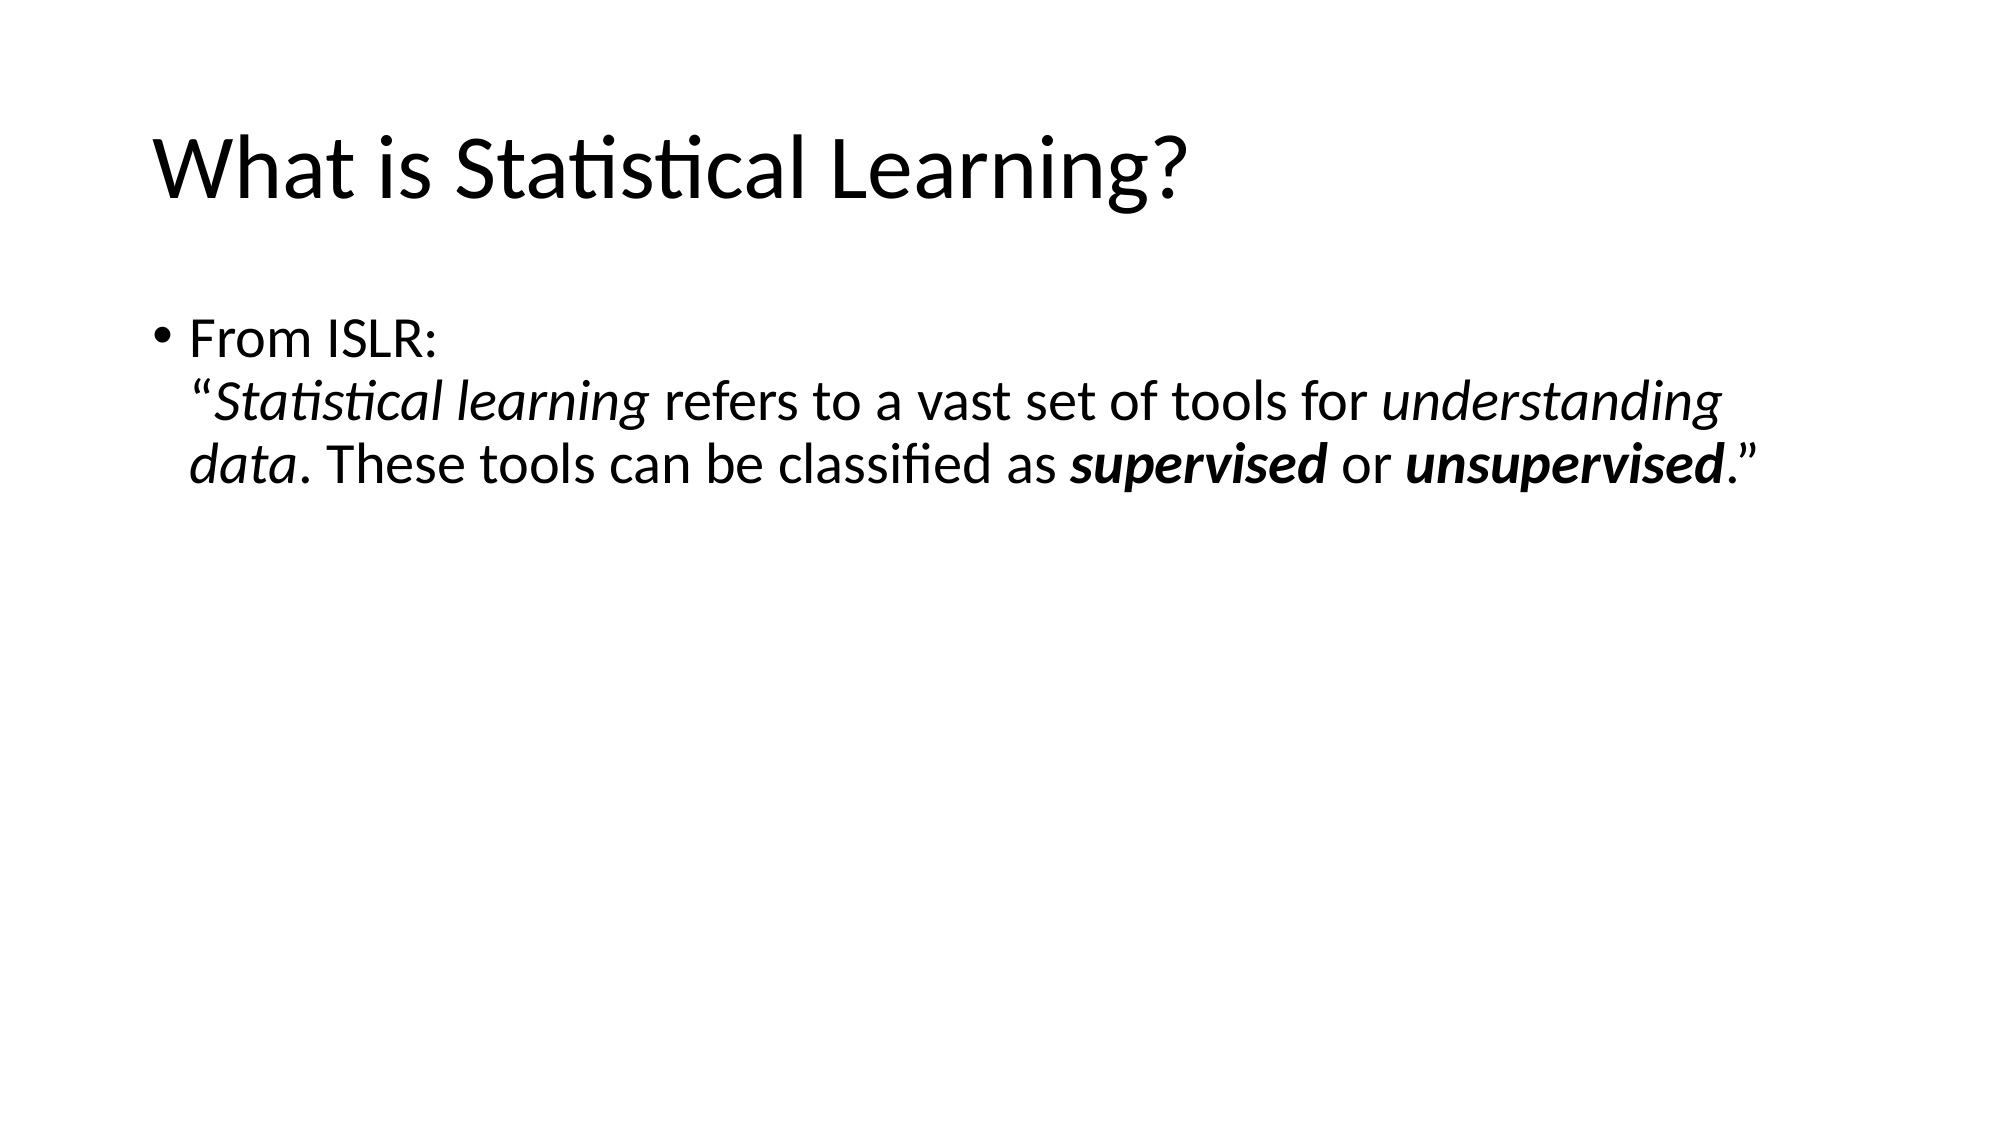

# What is Statistical Learning?
From ISLR:
“Statistical learning refers to a vast set of tools for understanding data. These tools can be classified as supervised or unsupervised.”